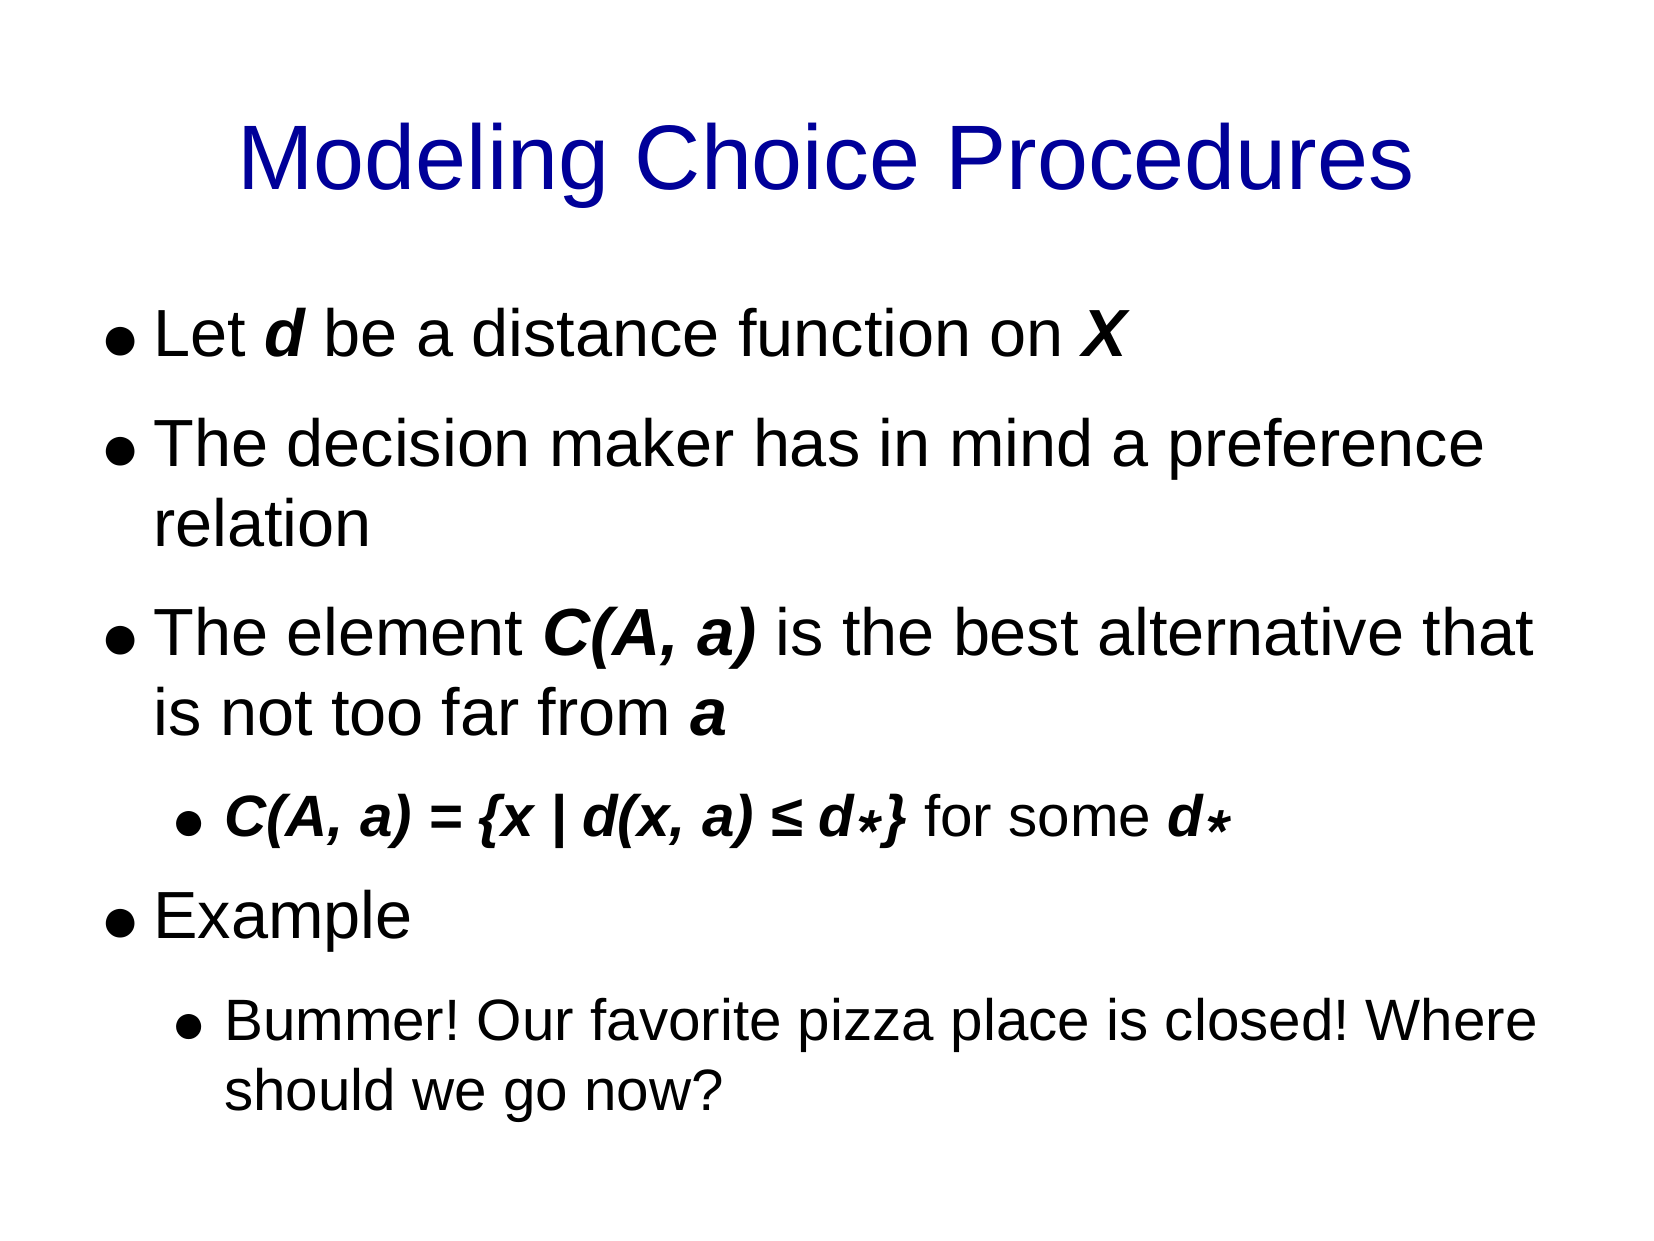

Modeling Choice Procedures
Let d be a distance function on X
The decision maker has in mind a preference relation
The element C(A, a) is the best alternative that is not too far from a
C(A, a) = {x | d(x, a) ≤ d∗} for some d∗
Example
Bummer! Our favorite pizza place is closed! Where should we go now?